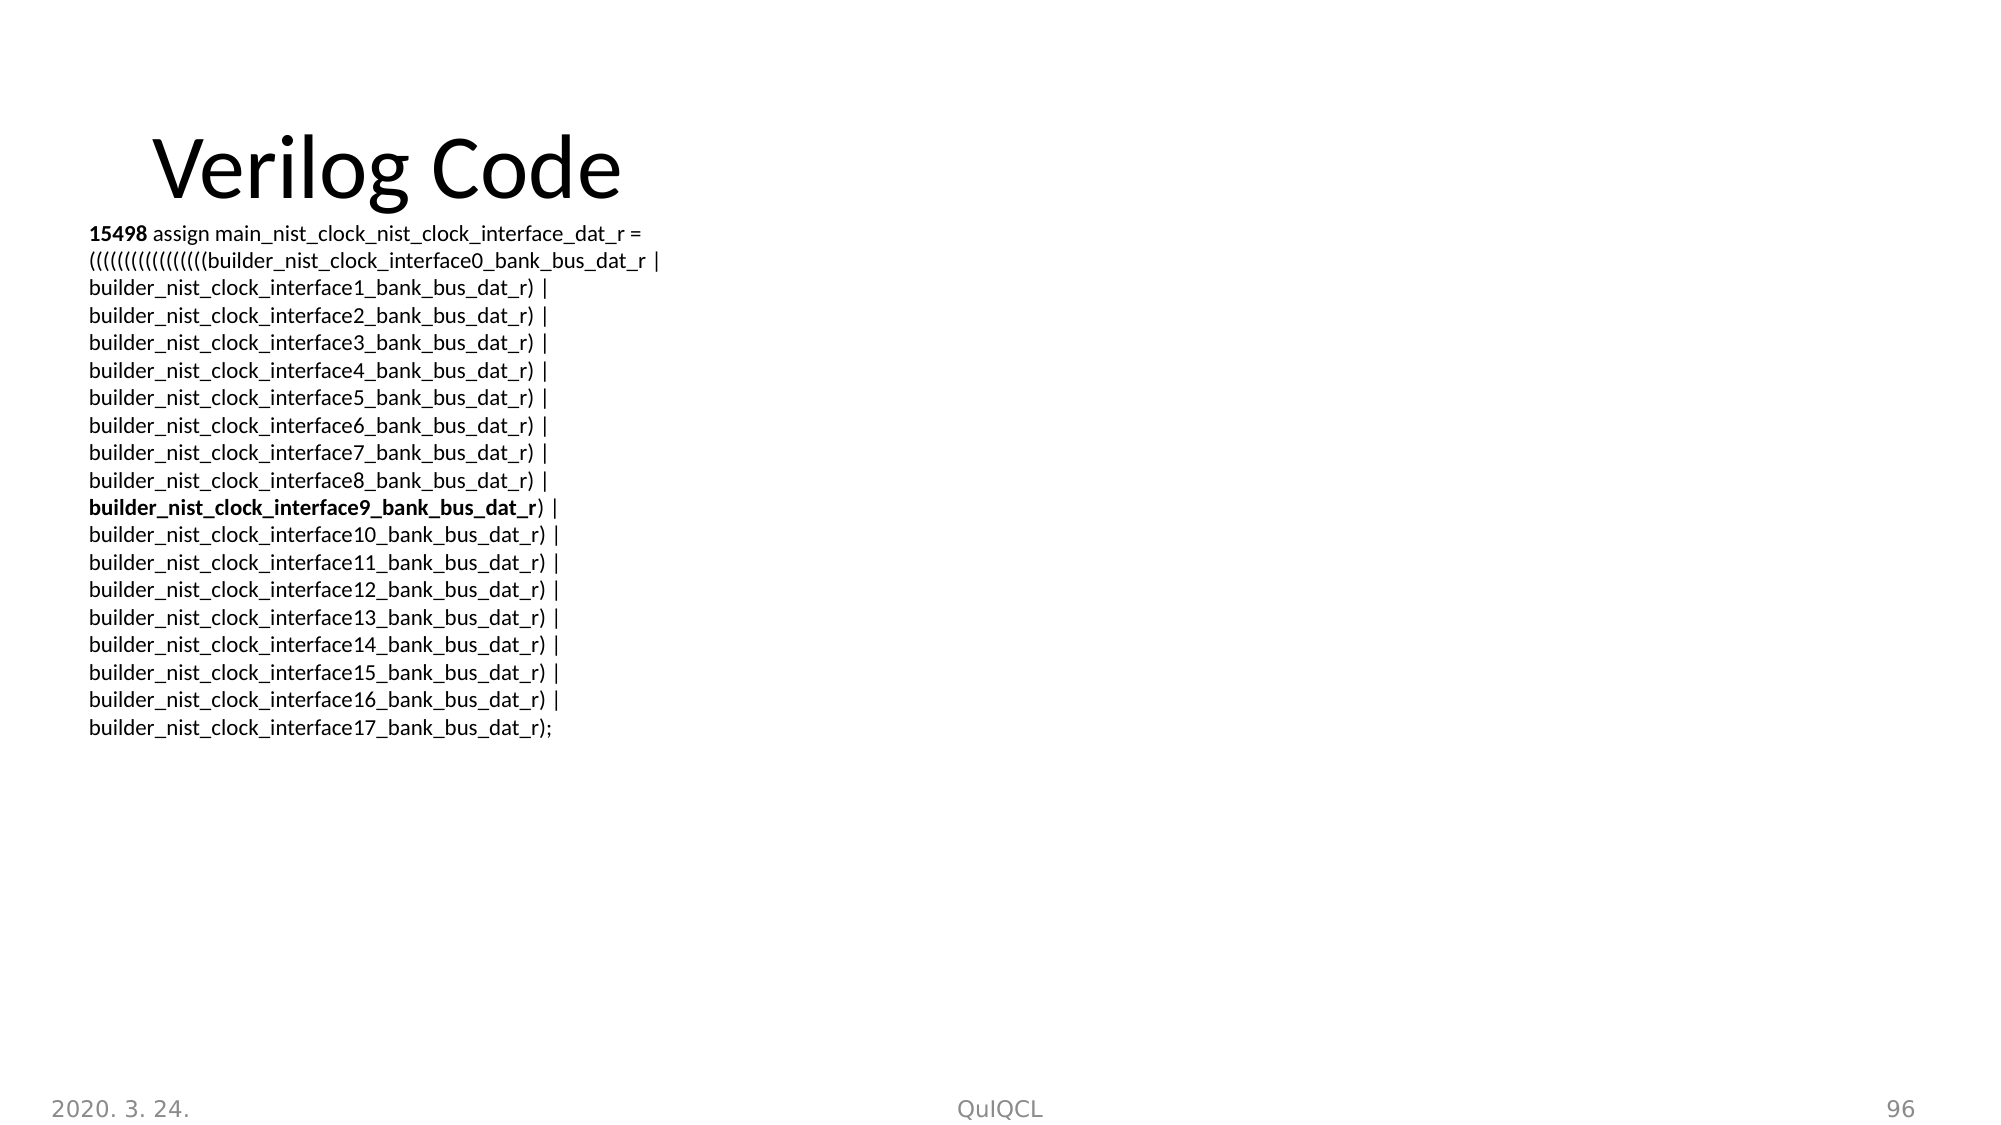

# Verilog Code
15498 assign main_nist_clock_nist_clock_interface_dat_r = (((((((((((((((((builder_nist_clock_interface0_bank_bus_dat_r | builder_nist_clock_interface1_bank_bus_dat_r) | builder_nist_clock_interface2_bank_bus_dat_r) | builder_nist_clock_interface3_bank_bus_dat_r) | builder_nist_clock_interface4_bank_bus_dat_r) | builder_nist_clock_interface5_bank_bus_dat_r) | builder_nist_clock_interface6_bank_bus_dat_r) | builder_nist_clock_interface7_bank_bus_dat_r) | builder_nist_clock_interface8_bank_bus_dat_r) | builder_nist_clock_interface9_bank_bus_dat_r) | builder_nist_clock_interface10_bank_bus_dat_r) | builder_nist_clock_interface11_bank_bus_dat_r) | builder_nist_clock_interface12_bank_bus_dat_r) | builder_nist_clock_interface13_bank_bus_dat_r) | builder_nist_clock_interface14_bank_bus_dat_r) | builder_nist_clock_interface15_bank_bus_dat_r) | builder_nist_clock_interface16_bank_bus_dat_r) | builder_nist_clock_interface17_bank_bus_dat_r);
2020. 3. 24.
QuIQCL
96